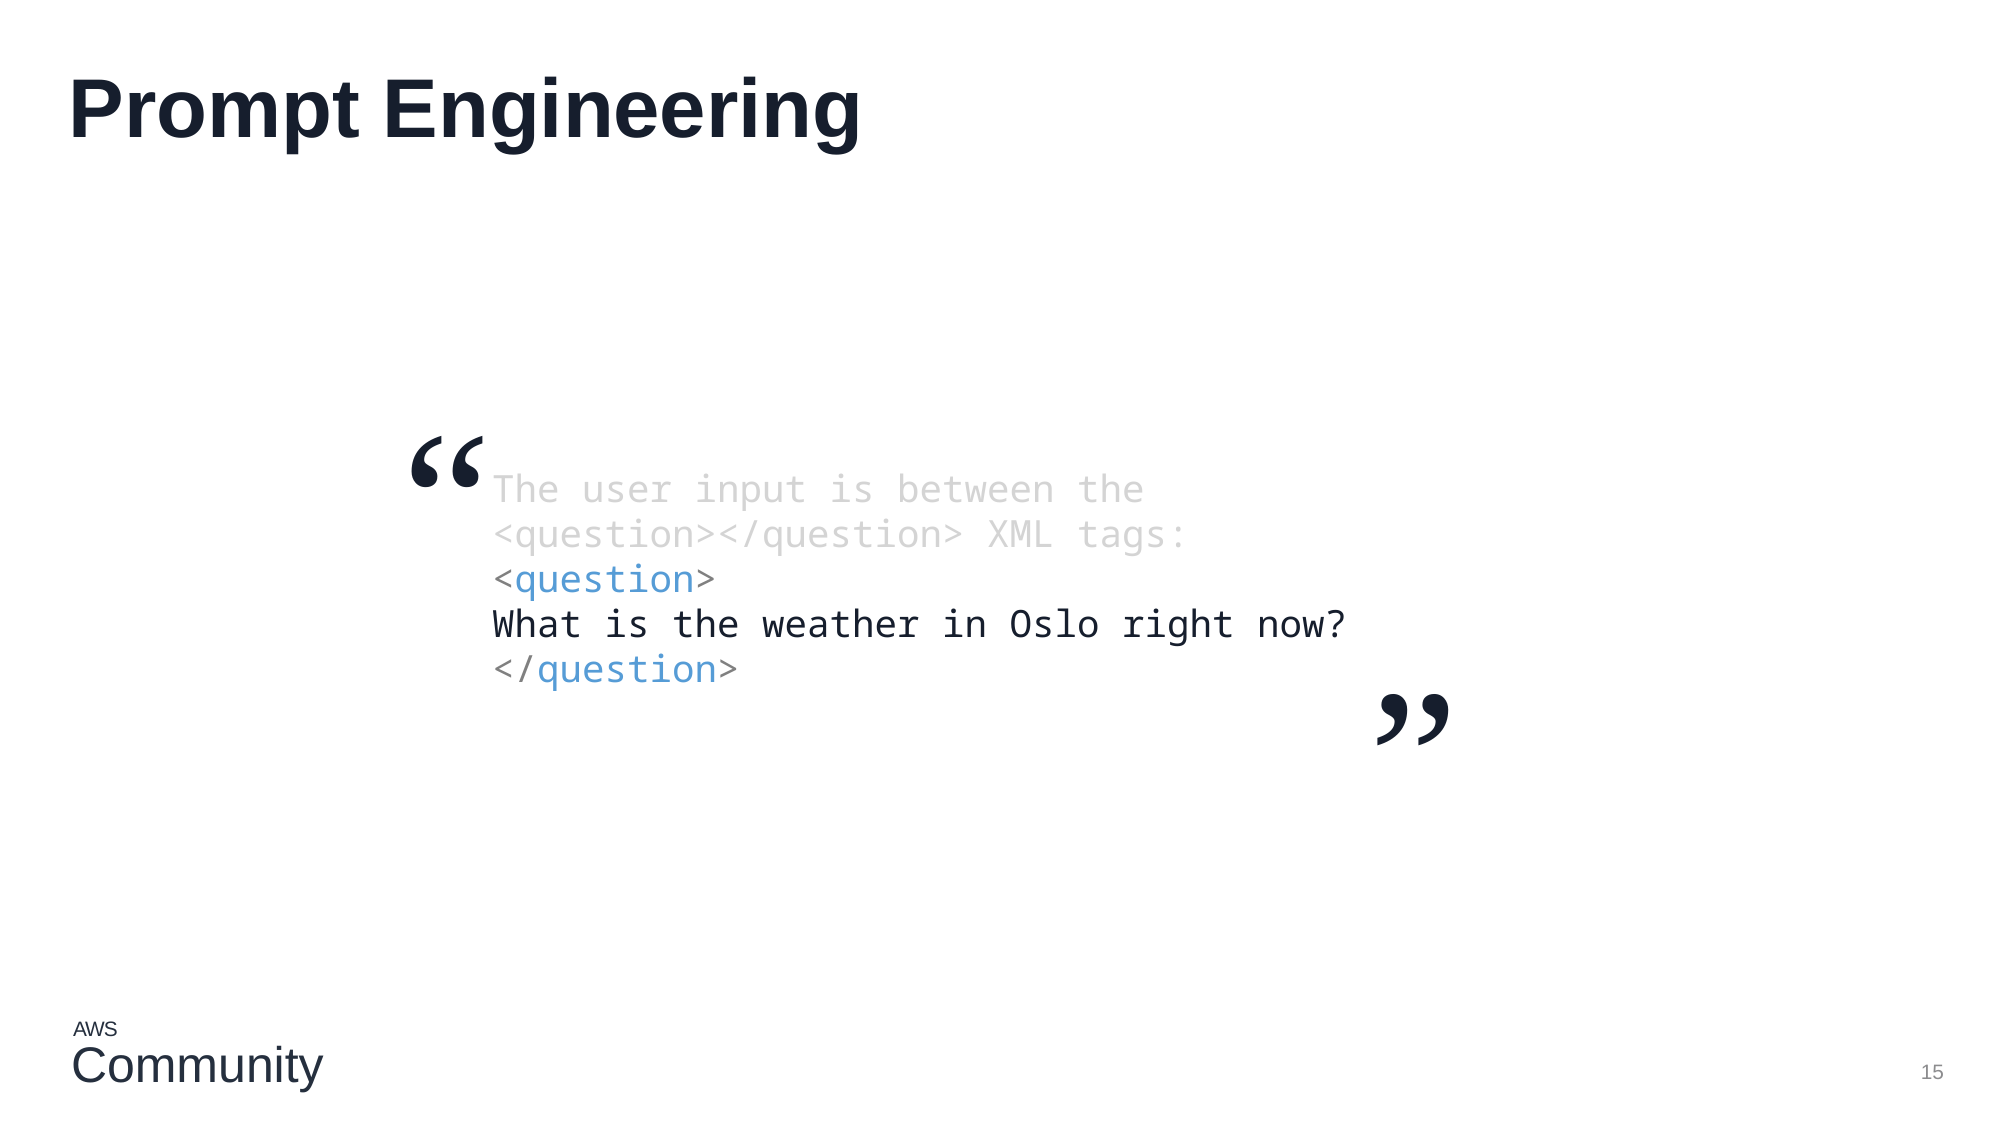

# Prompt Engineering
“
The user input is between the <question></question> XML tags:
<question>
What is the weather in Oslo right now?
</question>
”
15